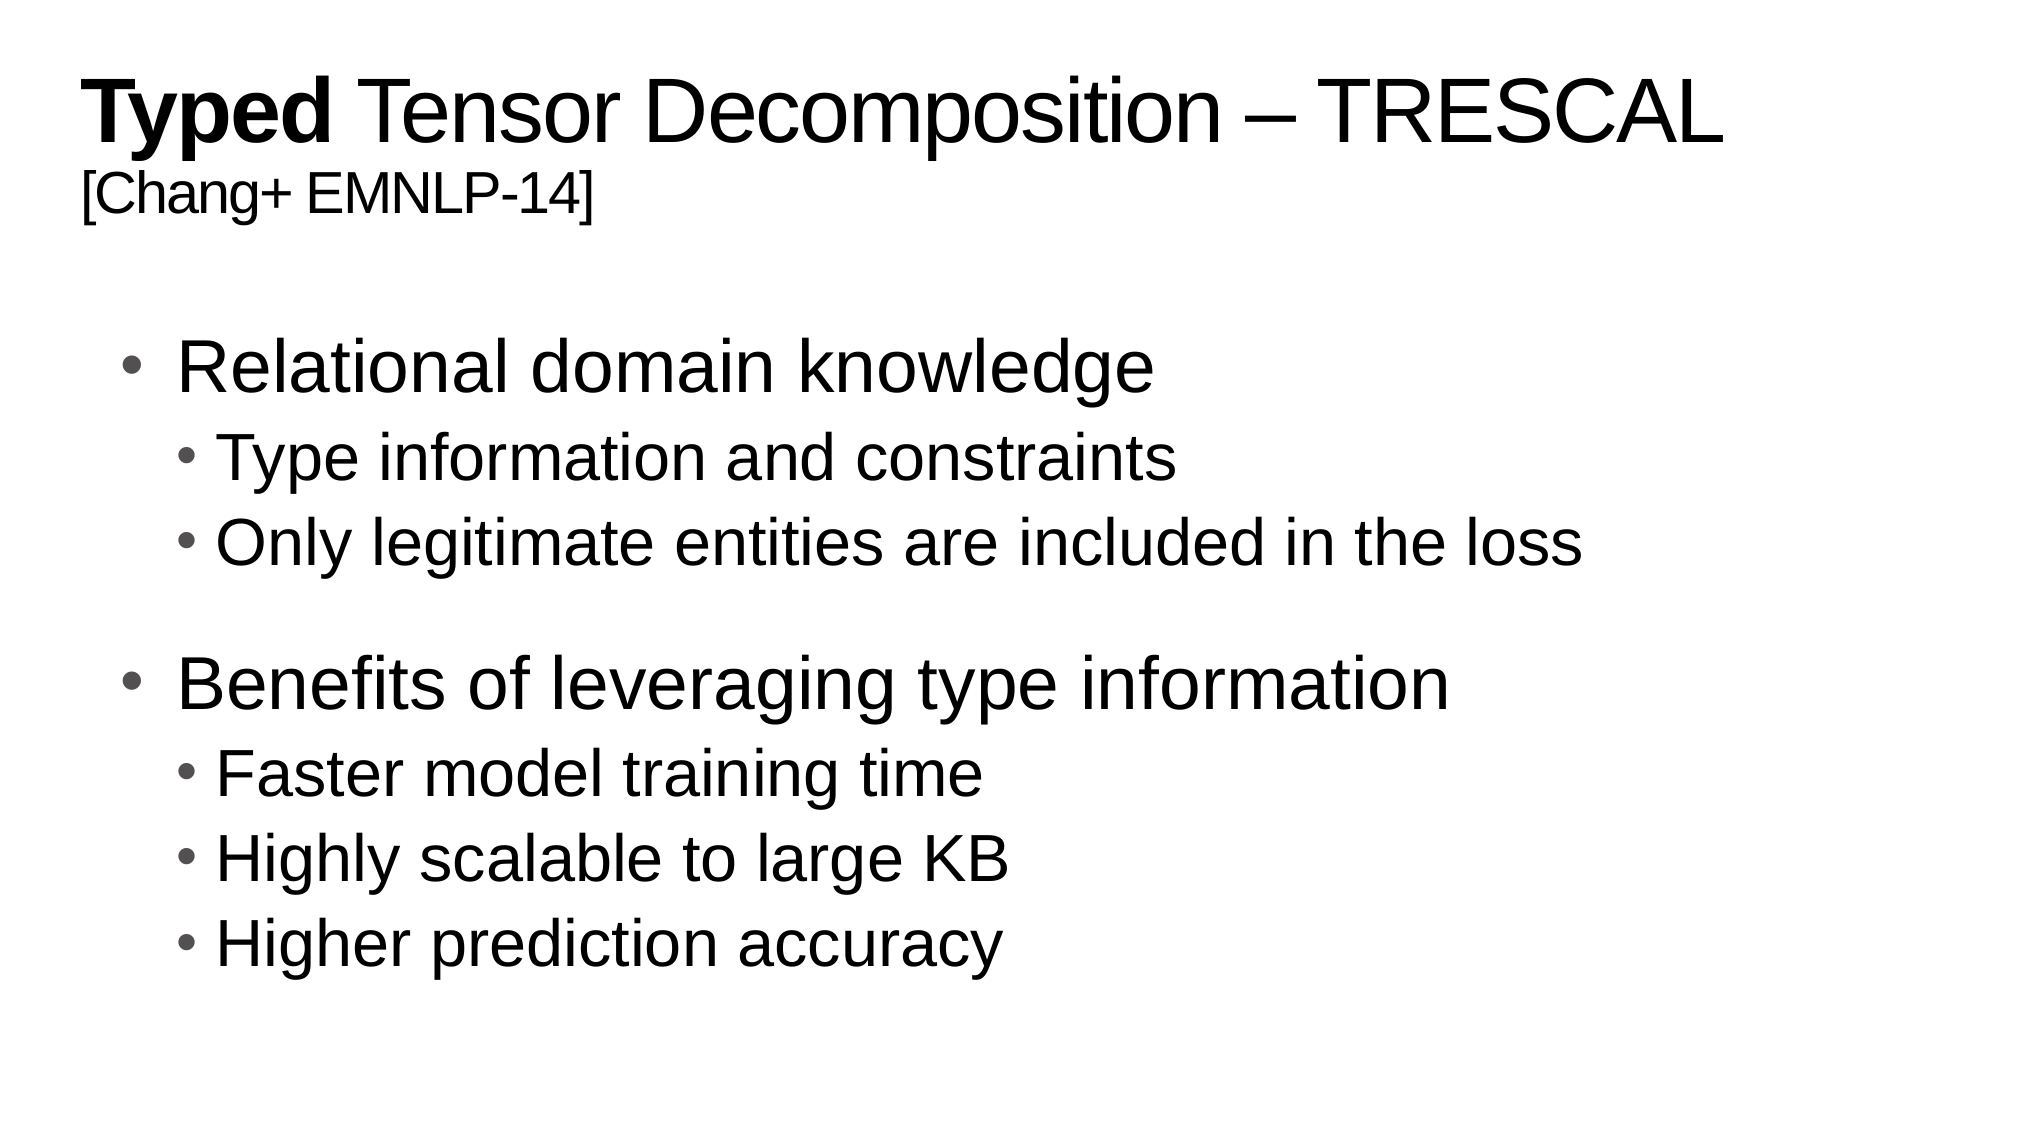

# Typed Tensor Decomposition – TRESCAL [Chang+ EMNLP-14]
Relational domain knowledge
Type information and constraints
Only legitimate entities are included in the loss

Benefits of leveraging type information
Faster model training time
Highly scalable to large KB
Higher prediction accuracy